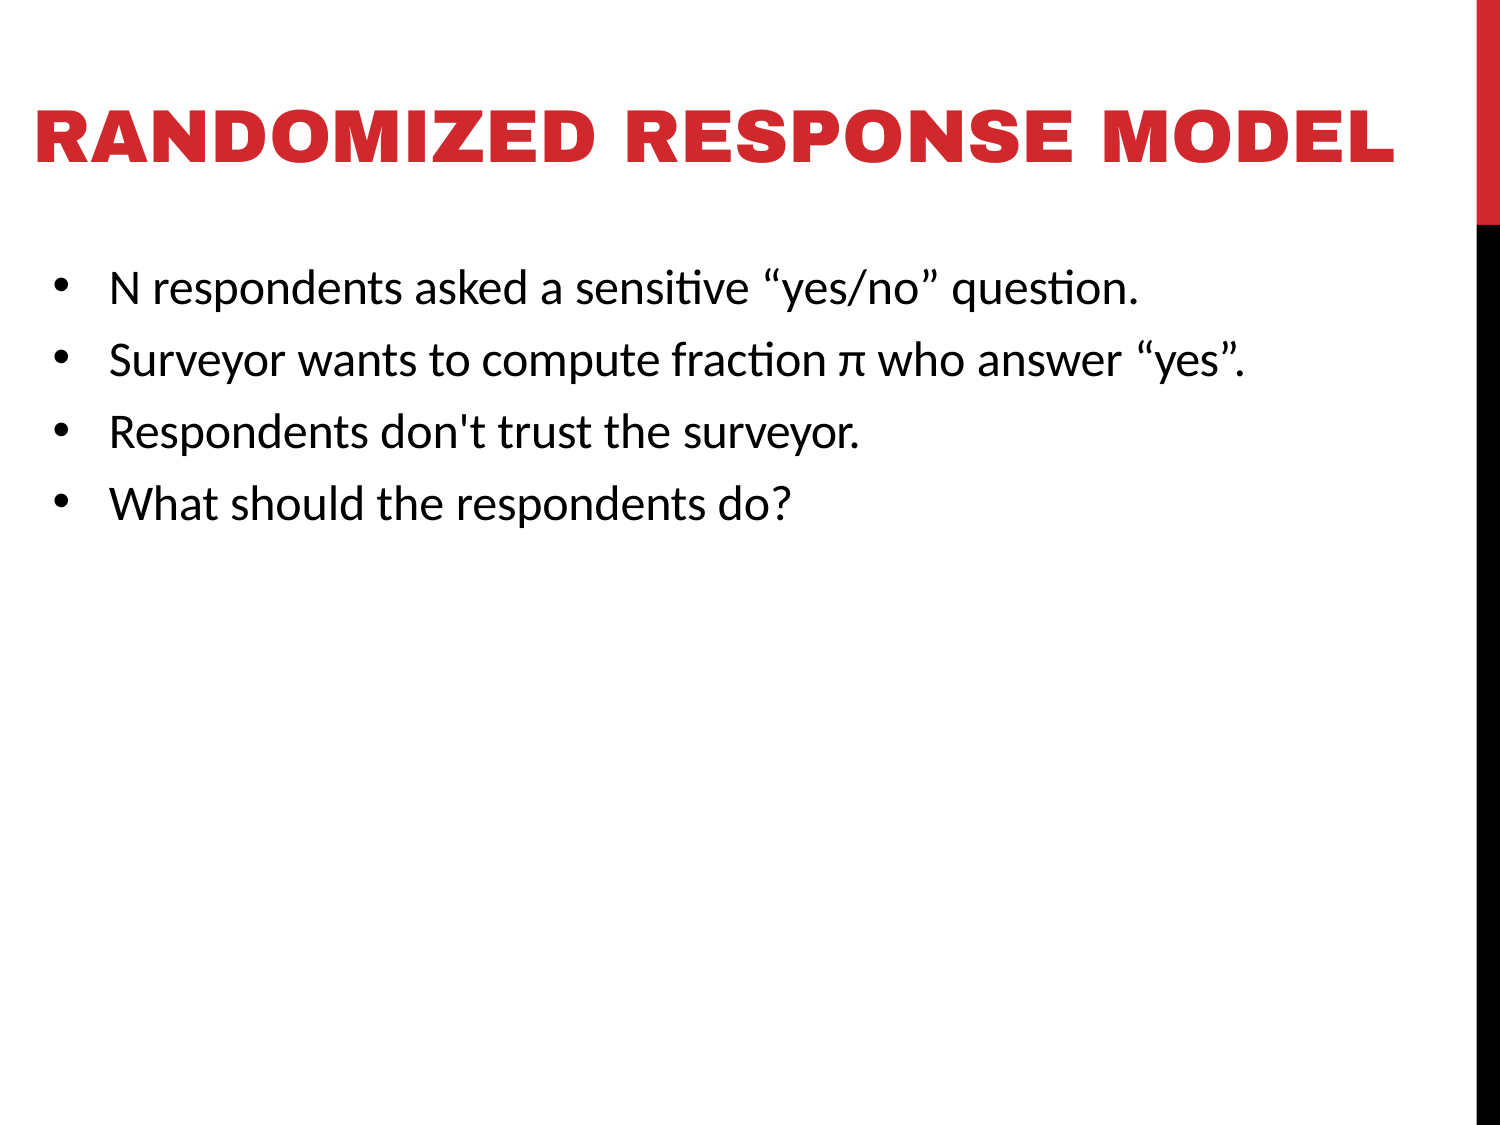

# randomized Response Model
N respondents asked a sensitive “yes/no” question.
Surveyor wants to compute fraction π who answer “yes”.
Respondents don't trust the surveyor.
What should the respondents do?